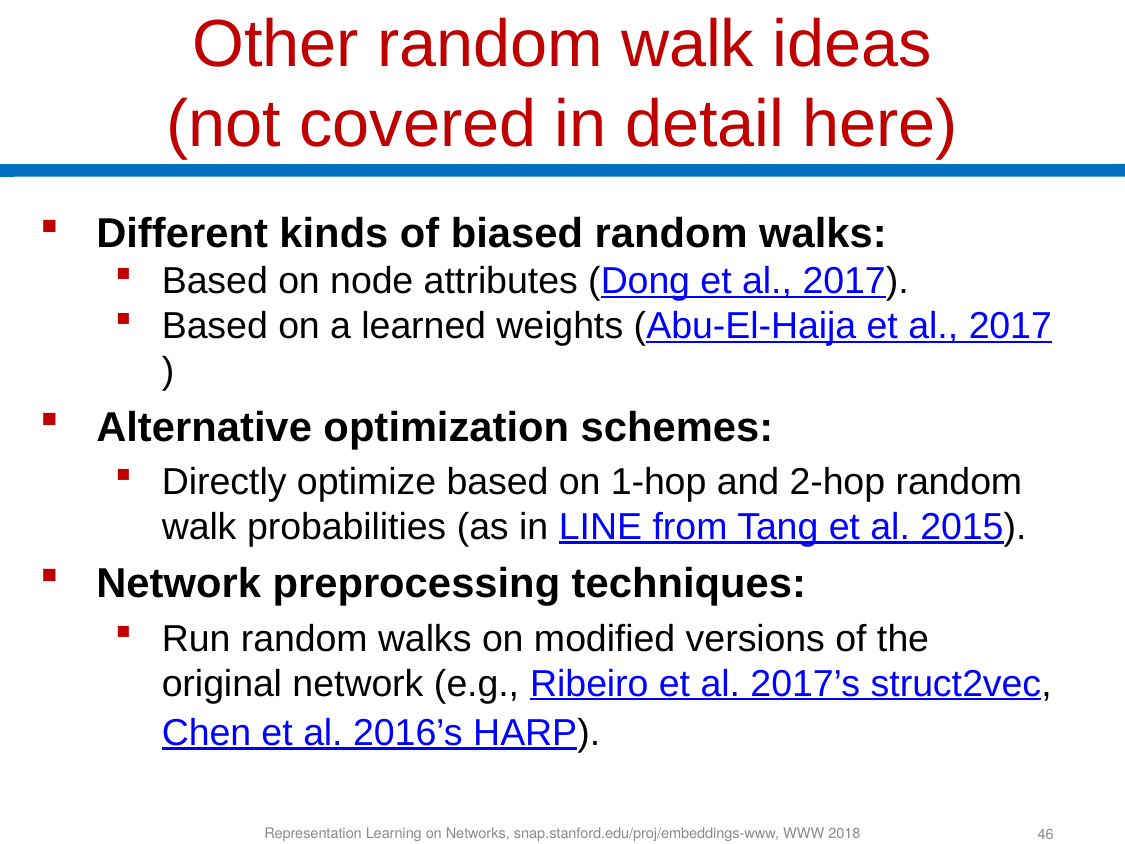

# Other random walk ideas (not covered in detail here)
Different kinds of biased random walks:
Based on node attributes (Dong et al., 2017).
Based on a learned weights (Abu-El-Haija et al., 2017)
Alternative optimization schemes:
Directly optimize based on 1-hop and 2-hop random walk probabilities (as in LINE from Tang et al. 2015).
Network preprocessing techniques:
Run random walks on modified versions of the original network (e.g., Ribeiro et al. 2017’s struct2vec, Chen et al. 2016’s HARP).

Representation Learning on Networks, snap.stanford.edu/proj/embeddings-www, WWW 2018
46